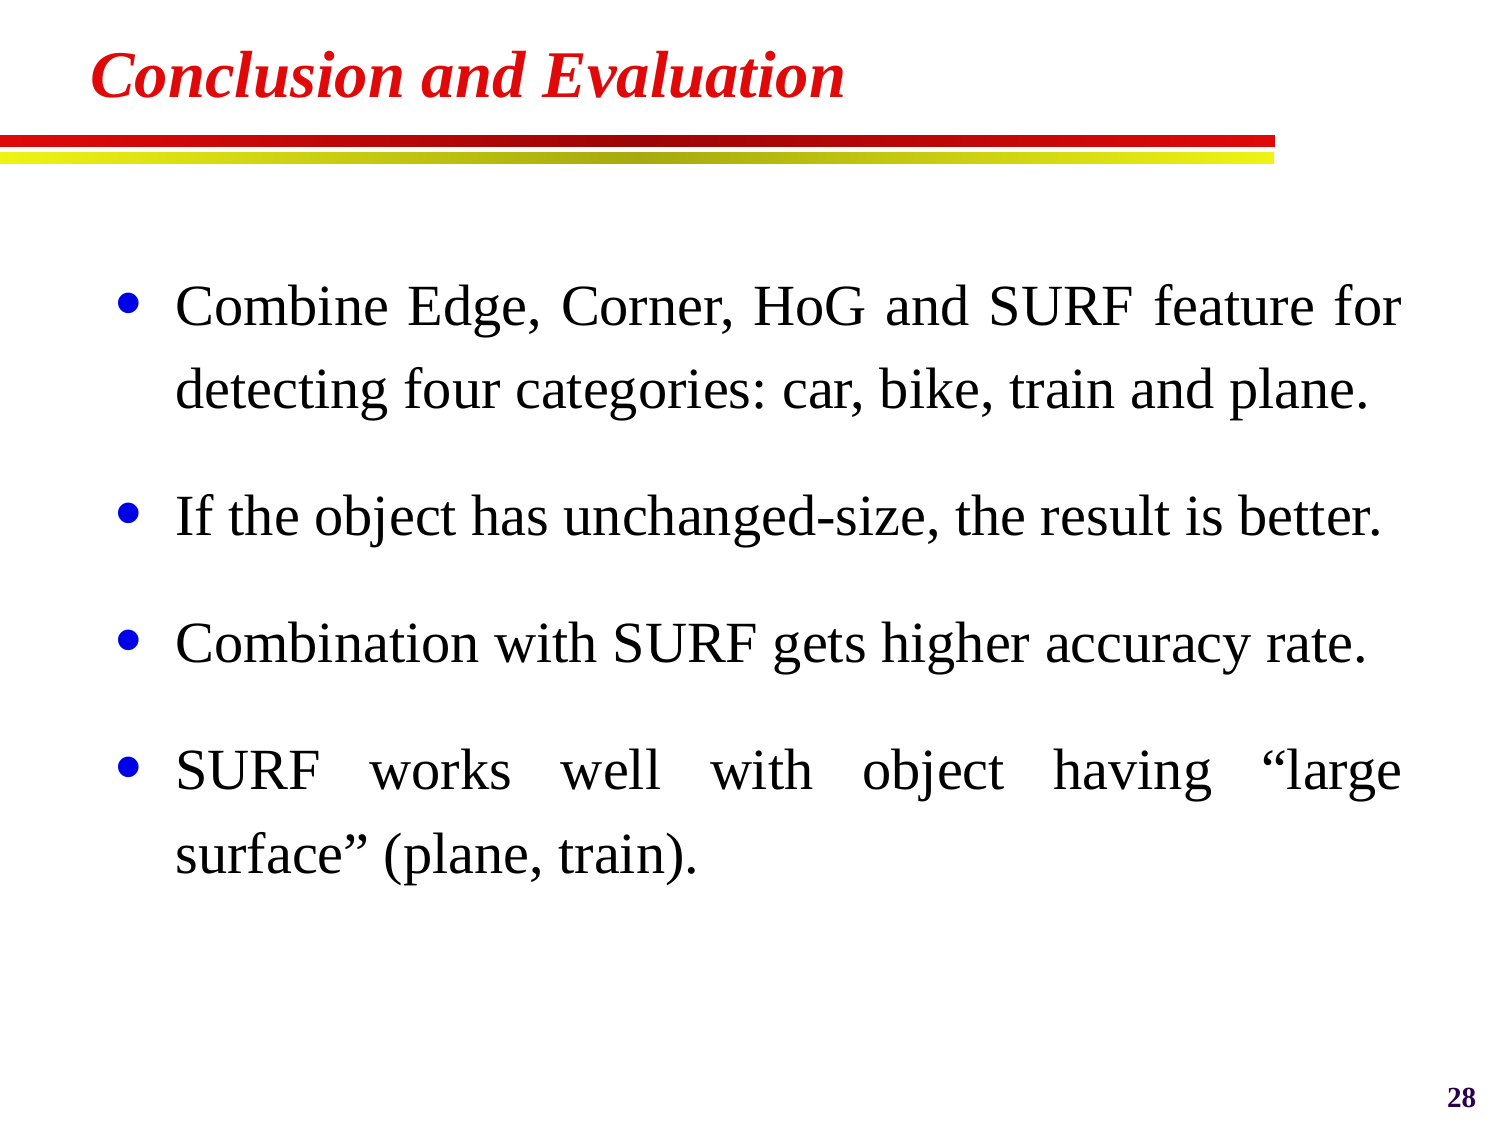

# Conclusion and Evaluation
Combine Edge, Corner, HoG and SURF feature for detecting four categories: car, bike, train and plane.
If the object has unchanged-size, the result is better.
Combination with SURF gets higher accuracy rate.
SURF works well with object having “large surface” (plane, train).
28